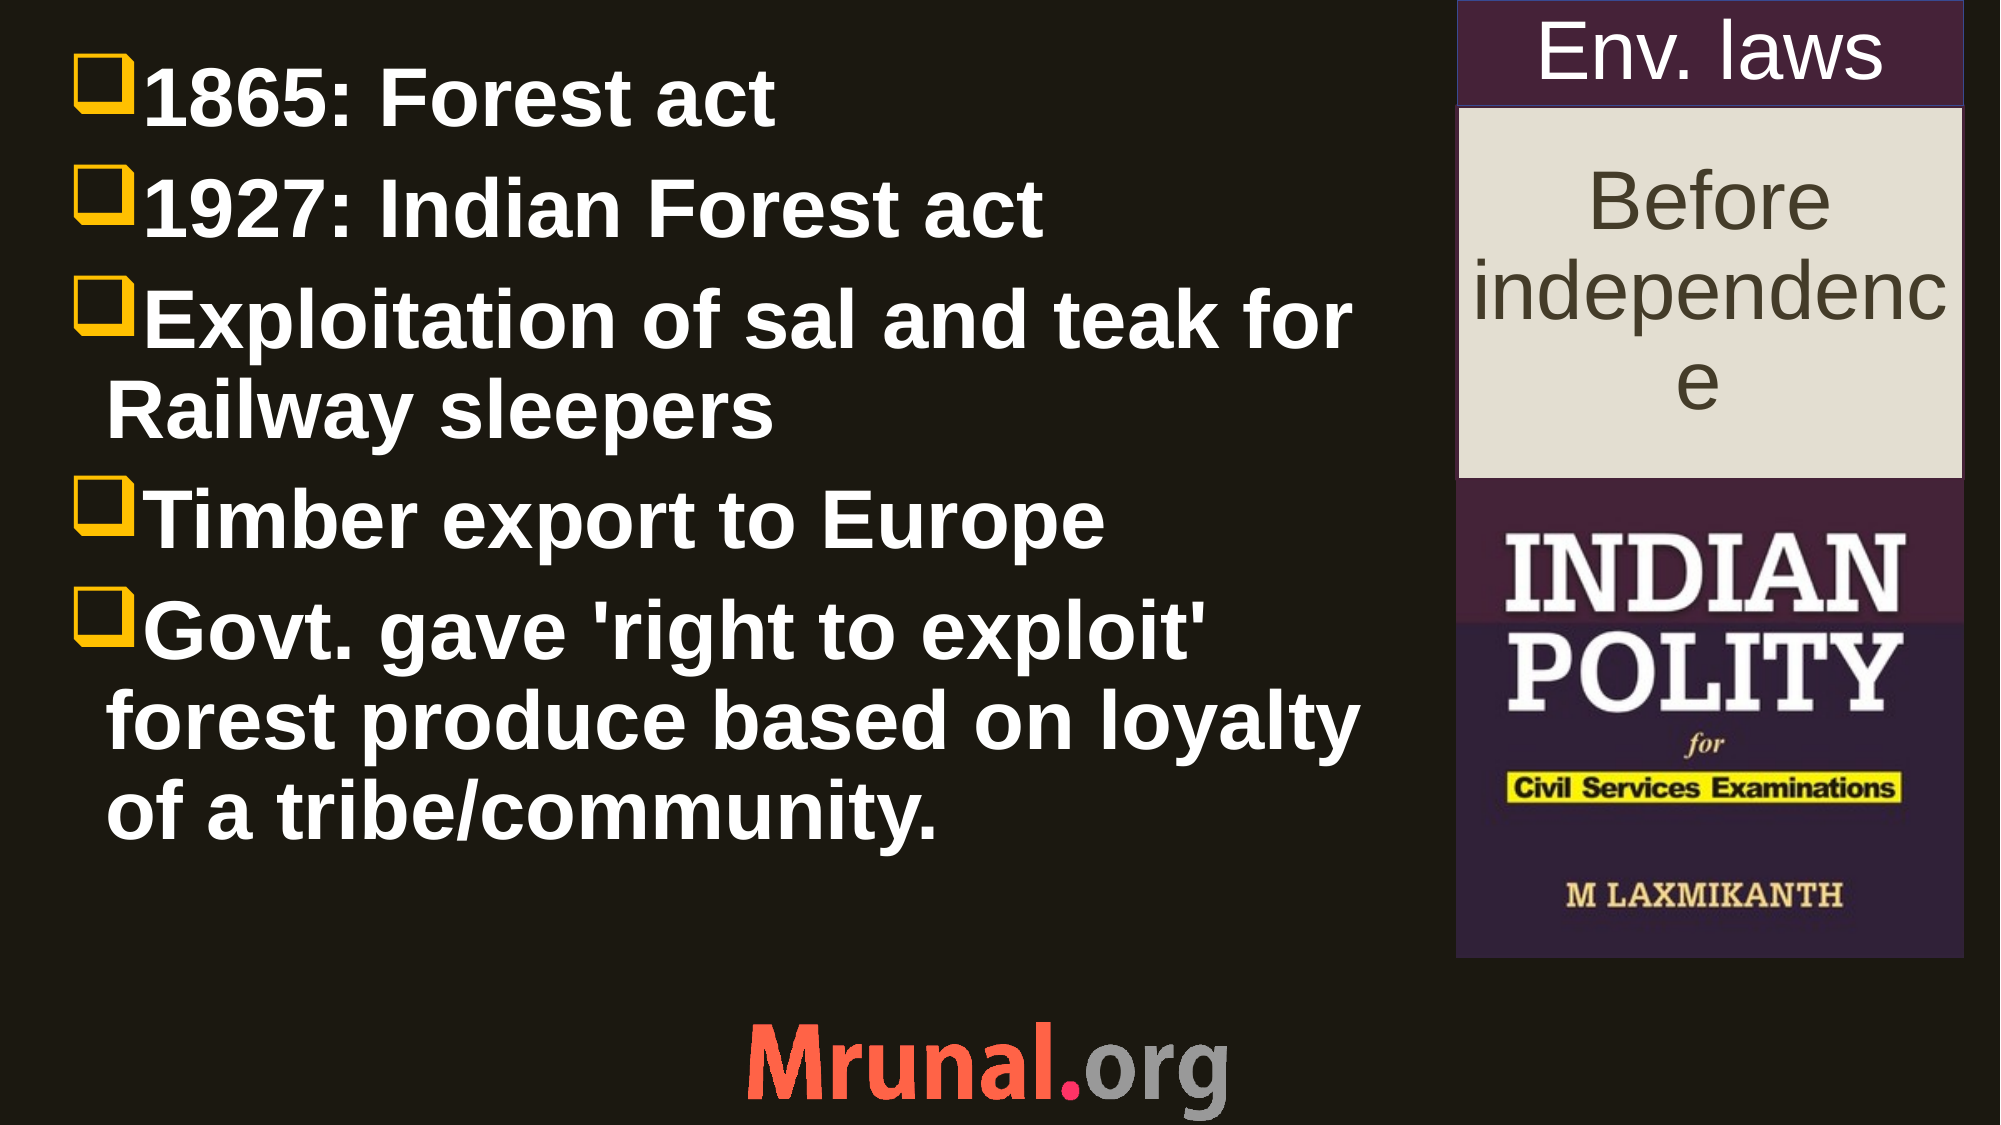

Env. laws
1865: Forest act
1927: Indian Forest act
Exploitation of sal and teak for Railway sleepers
Timber export to Europe
Govt. gave 'right to exploit' forest produce based on loyalty of a tribe/community.
# Before independence